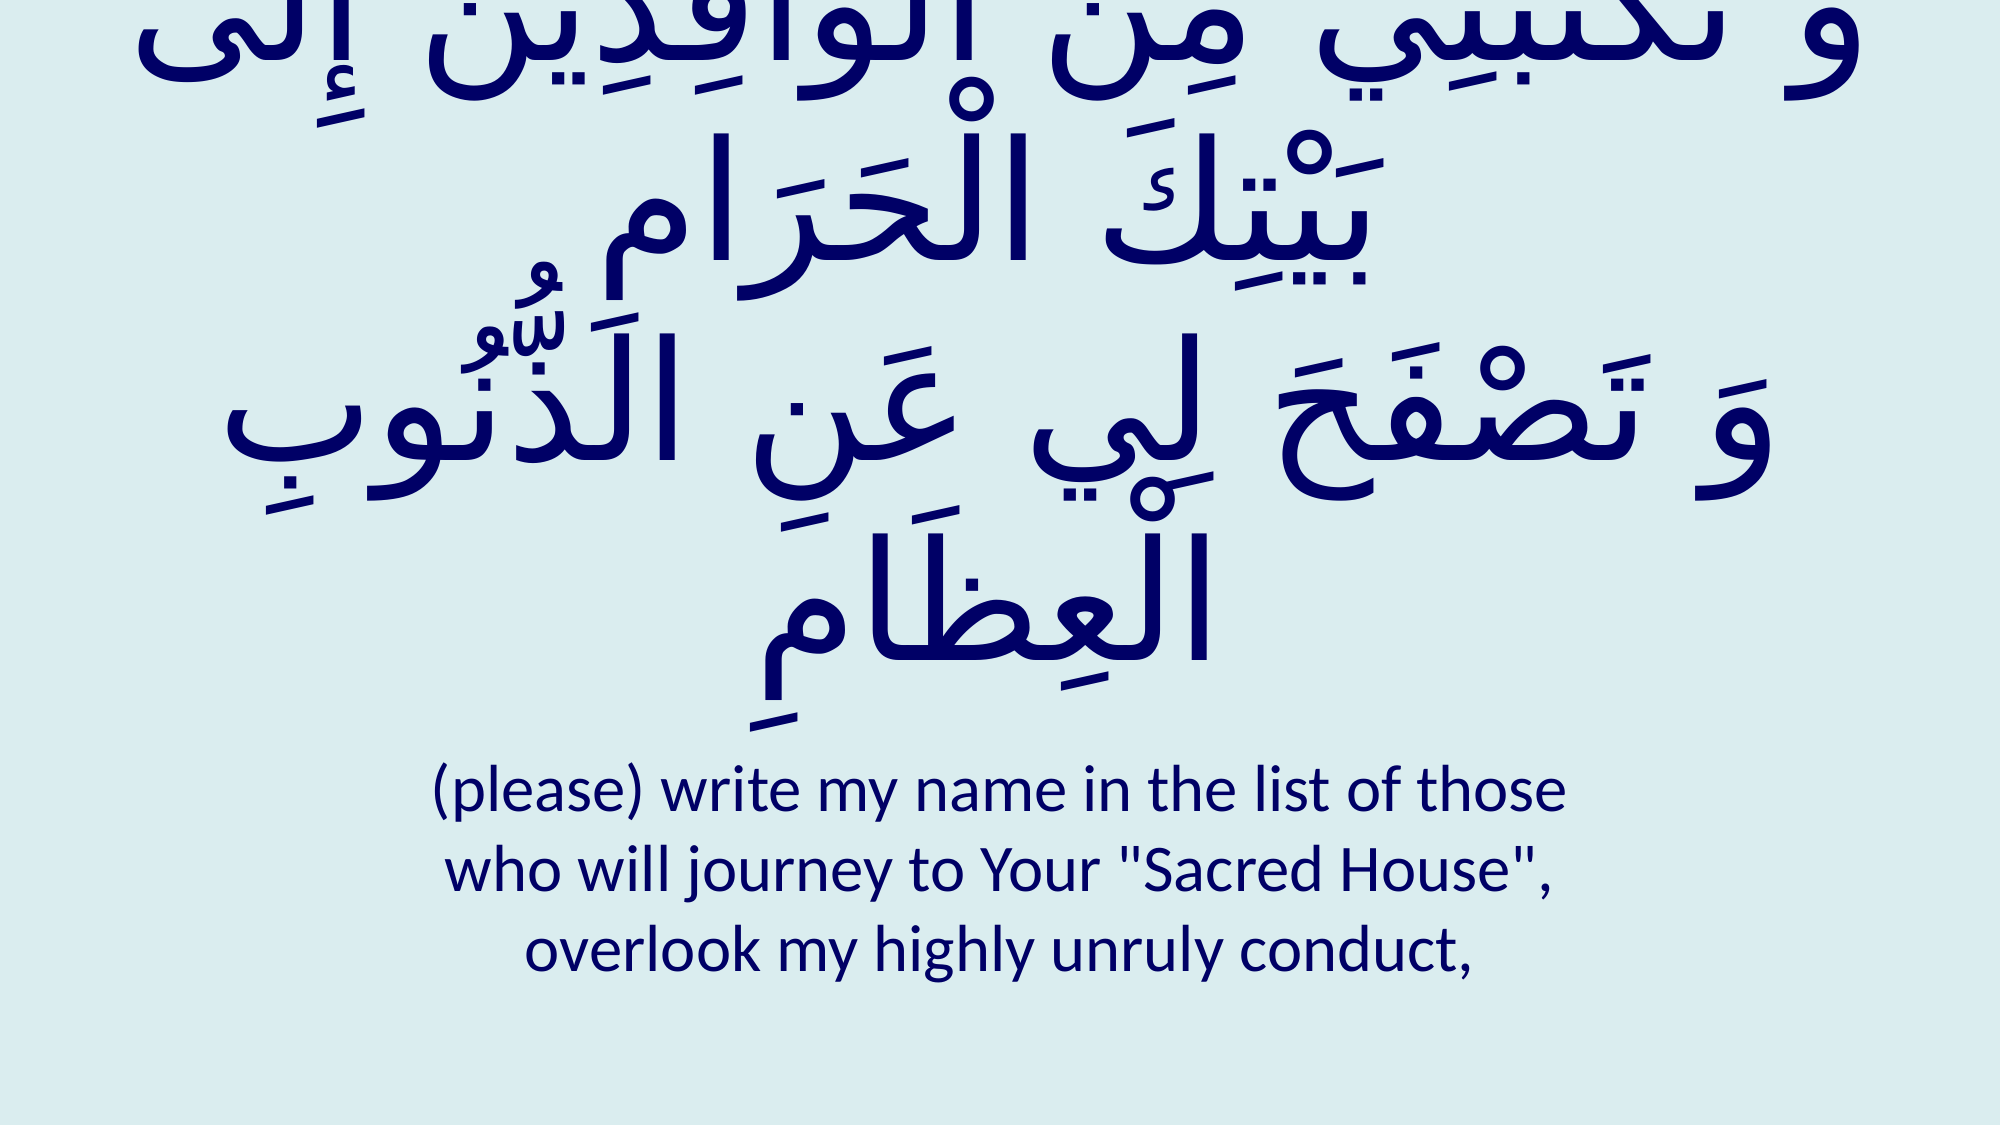

# وَ تَكْتُبَنِي مِنَ الْوَافِدِينَ إِلٰى بَيْتِكَ الْحَرَامِ وَ تَصْفَحَ لِي عَنِ الذُّنُوبِ الْعِظَامِ‏
(please) write my name in the list of those who will journey to Your "Sacred House", overlook my highly unruly conduct,